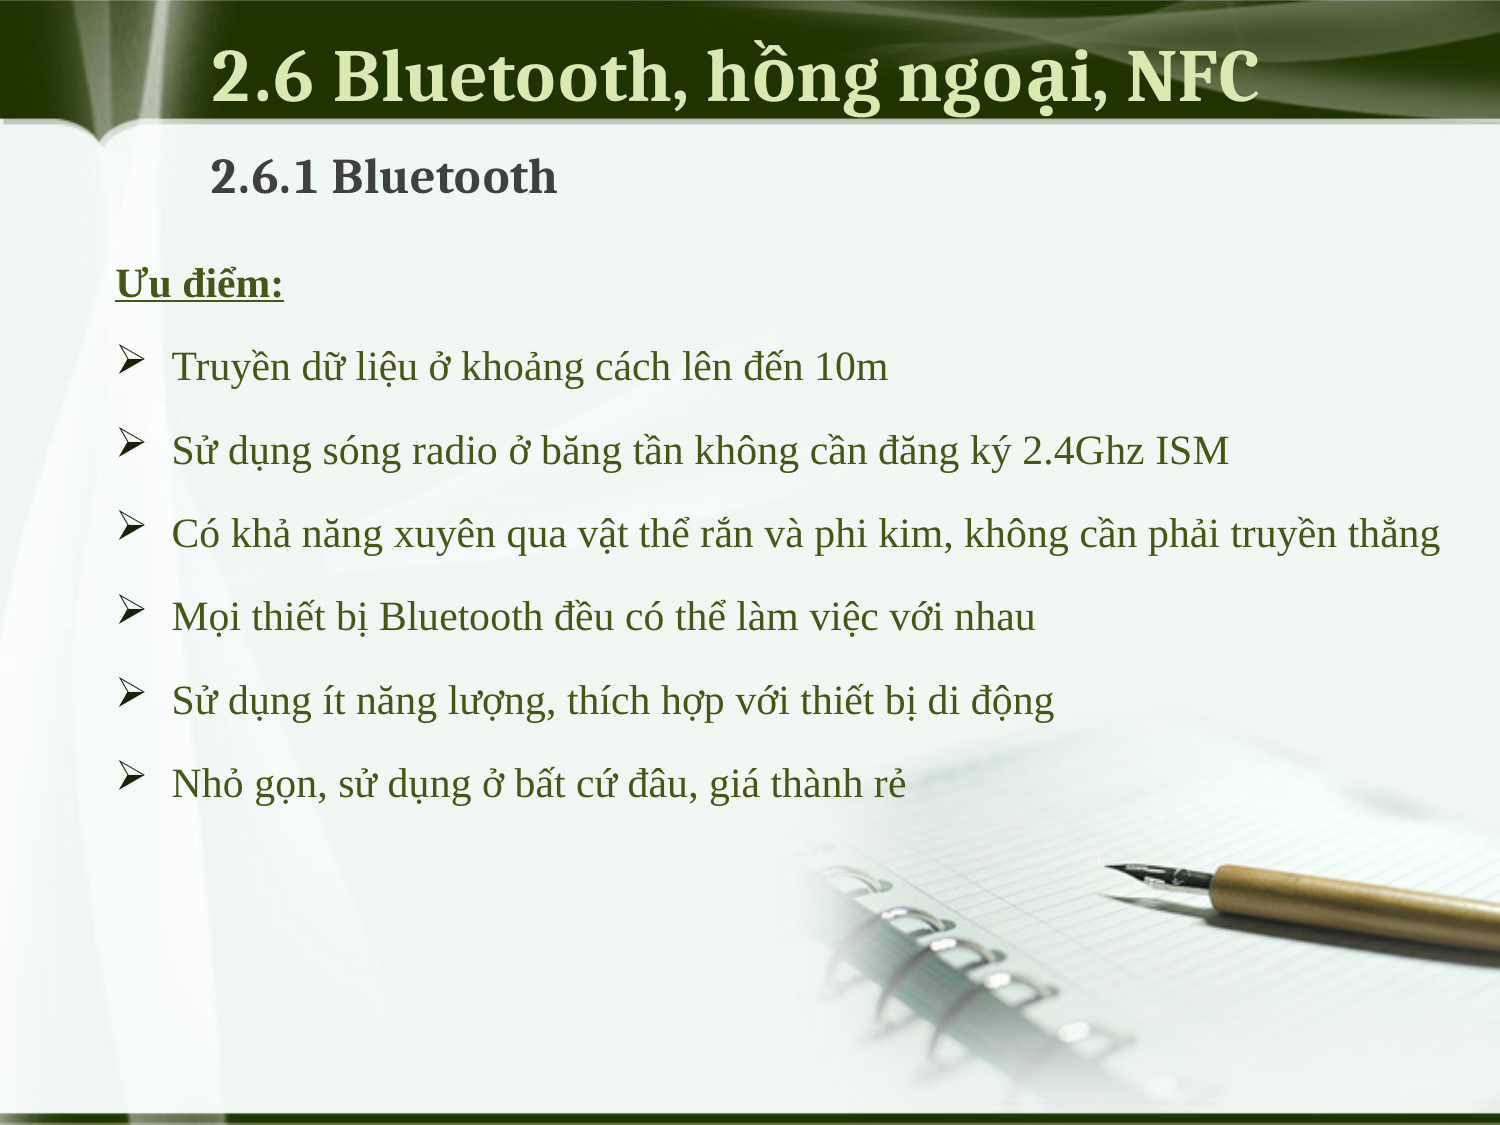

# 2.6 Bluetooth, hồng ngoại, NFC
2.6.1 Bluetooth
Ưu điểm:
Truyền dữ liệu ở khoảng cách lên đến 10m
Sử dụng sóng radio ở băng tần không cần đăng ký 2.4Ghz ISM
Có khả năng xuyên qua vật thể rắn và phi kim, không cần phải truyền thẳng
Mọi thiết bị Bluetooth đều có thể làm việc với nhau
Sử dụng ít năng lượng, thích hợp với thiết bị di động
Nhỏ gọn, sử dụng ở bất cứ đâu, giá thành rẻ